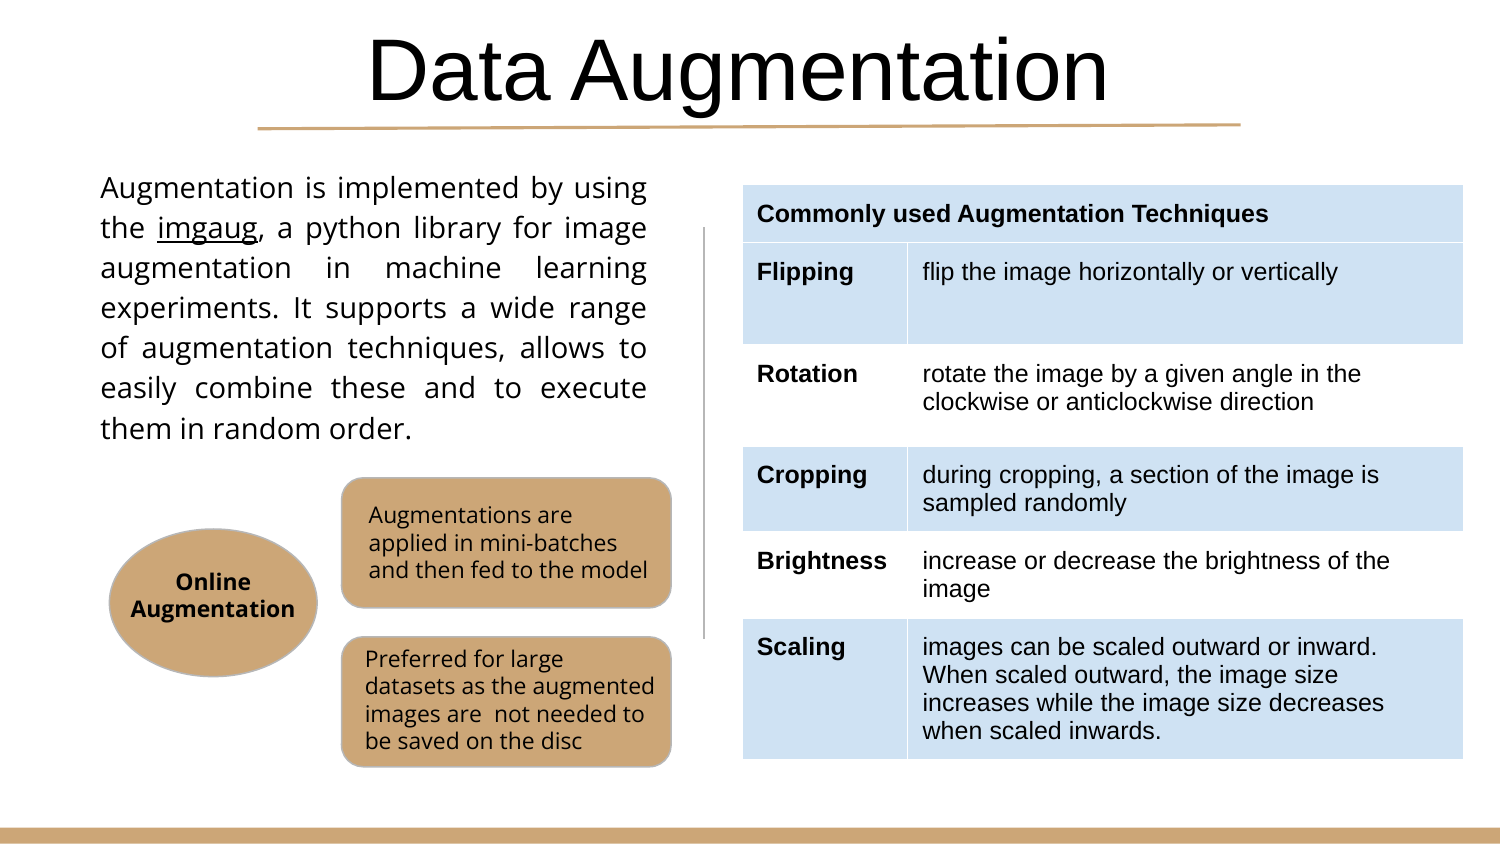

# Data Augmentation
Augmentation is implemented by using the imgaug, a python library for image augmentation in machine learning experiments. It supports a wide range of augmentation techniques, allows to easily combine these and to execute them in random order.
| Commonly used Augmentation Techniques |  |
| --- | --- |
| Flipping | flip the image horizontally or vertically |
| Rotation | rotate the image by a given angle in the clockwise or anticlockwise direction |
| Cropping | during cropping, a section of the image is sampled randomly |
| Brightness | increase or decrease the brightness of the image |
| Scaling | images can be scaled outward or inward. When scaled outward, the image size increases while the image size decreases when scaled inwards. |

Augmentations are applied in mini-batches and then fed to the model

Online Augmentation
Preferred for large datasets as the augmented images are  not needed to be saved on the disc